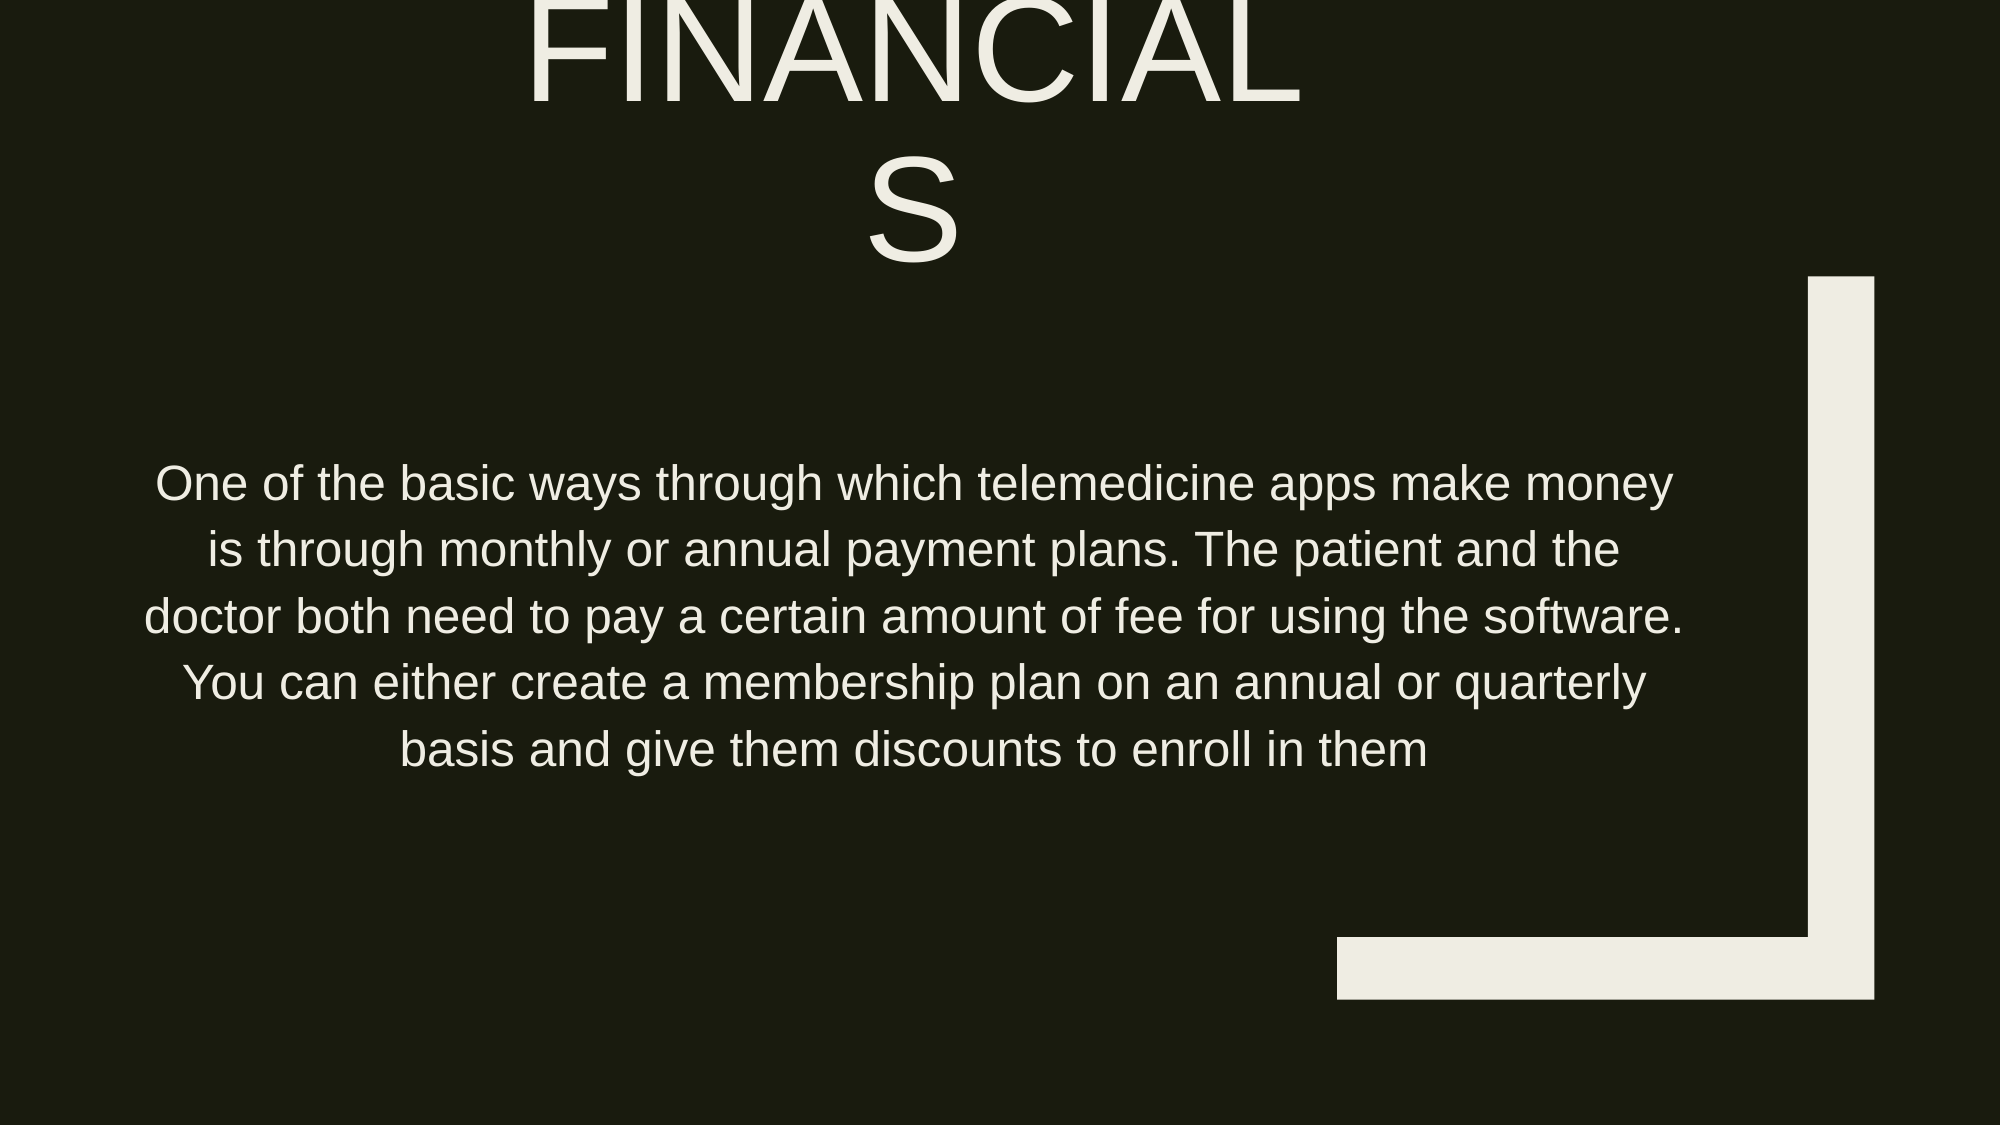

# Financials
One of the basic ways through which telemedicine apps make money is through monthly or annual payment plans. The patient and the doctor both need to pay a certain amount of fee for using the software. You can either create a membership plan on an annual or quarterly basis and give them discounts to enroll in them